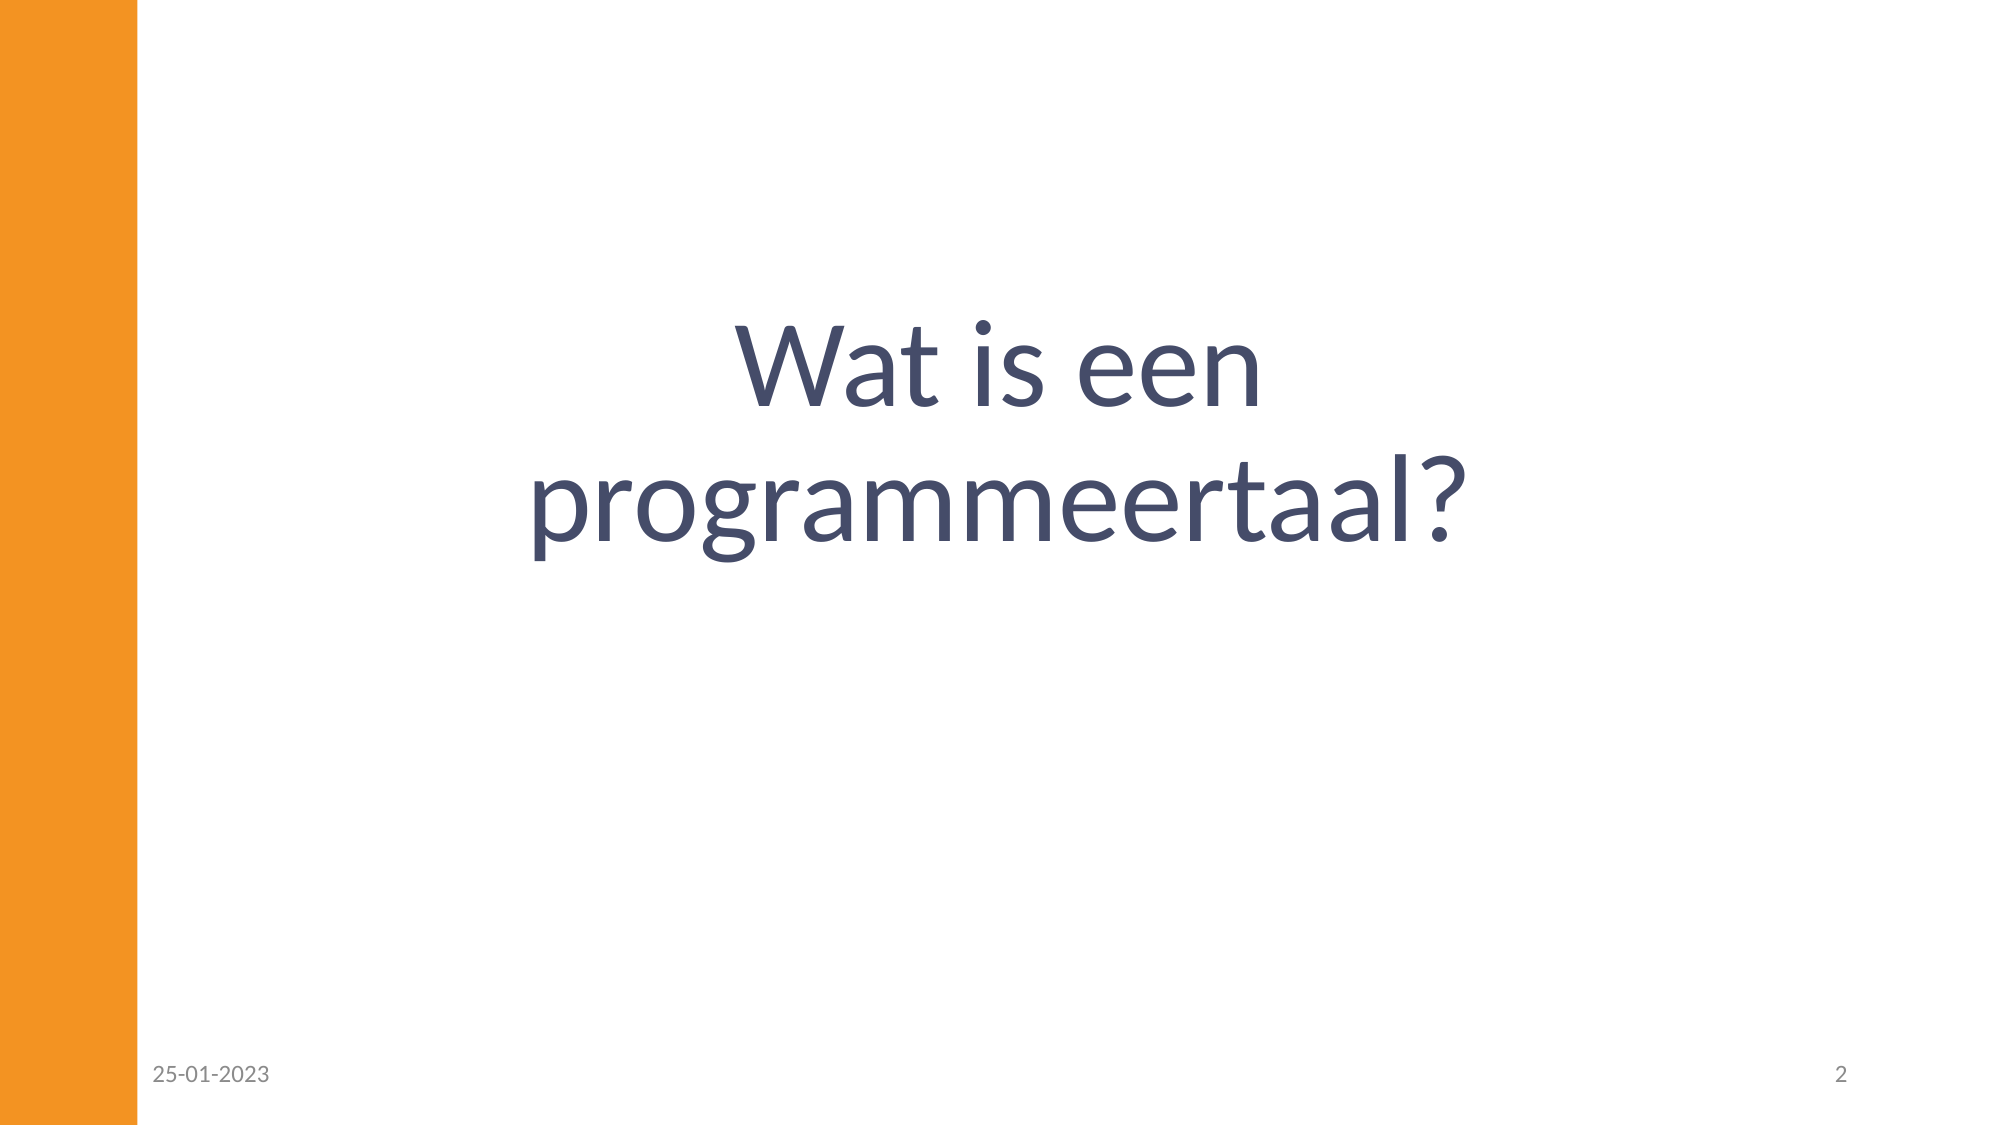

# Wat is een programmeertaal?

25-01-2023

2